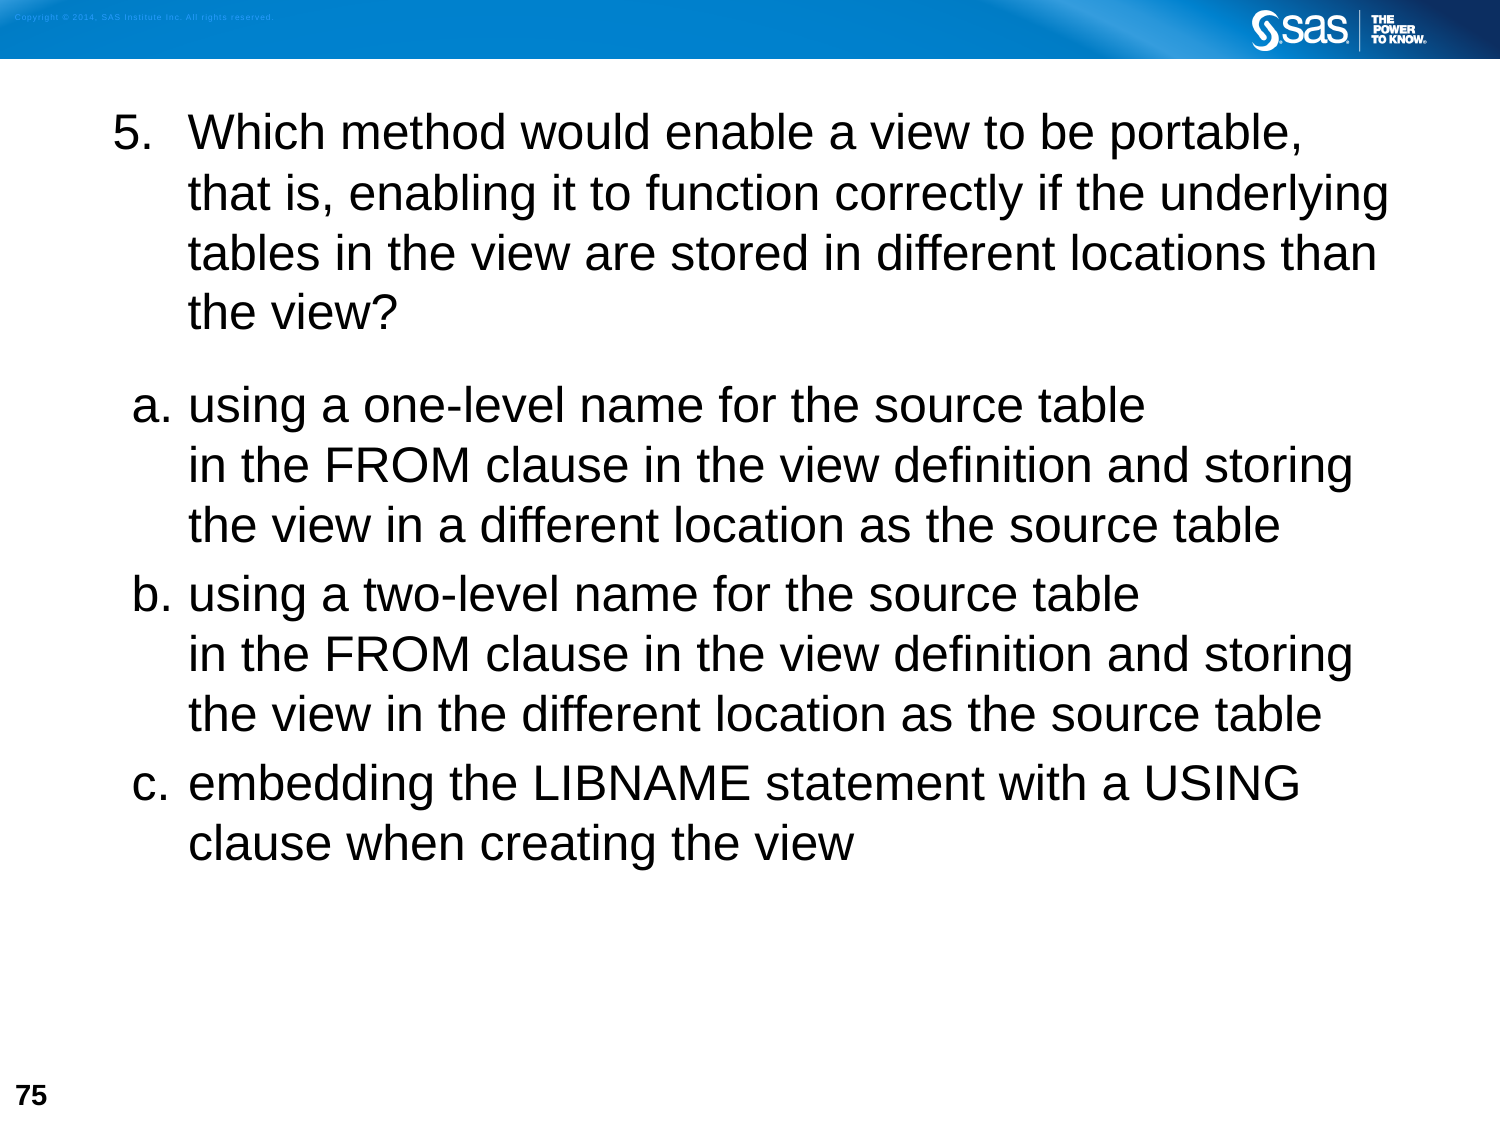

Which method would enable a view to be portable, that is, enabling it to function correctly if the underlying tables in the view are stored in different locations than the view?

using a one-level name for the source table
in the FROM clause in the view definition and storing the view in a different location as the source table
using a two-level name for the source table
in the FROM clause in the view definition and storing the view in the different location as the source table
embedding the LIBNAME statement with a USING clause when creating the view